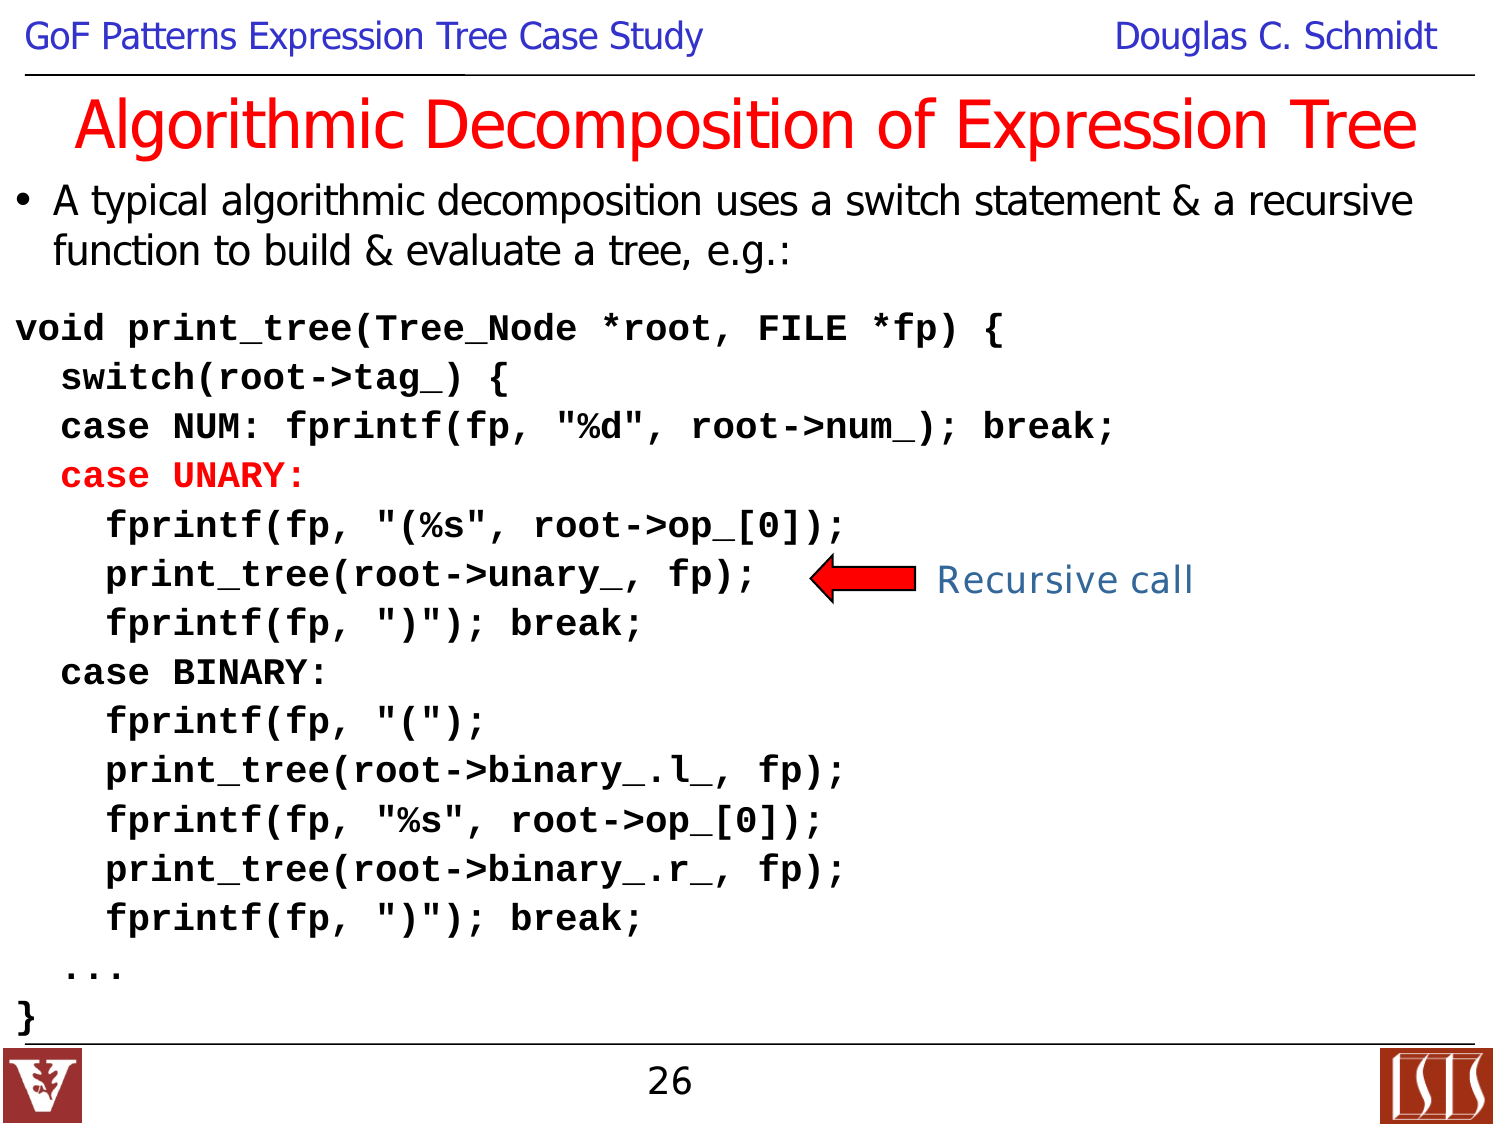

# Algorithmic Decomposition of Expression Tree
A typical algorithmic decomposition uses a switch statement & a recursive function to build & evaluate a tree, e.g.:
void print_tree(Tree_Node *root, FILE *fp) {
  switch(root->tag_) {
  case NUM: fprintf(fp, "%d", root->num_); break;
  case UNARY:
    fprintf(fp, "(%s", root->op_[0]);
    print_tree(root->unary_, fp);
    fprintf(fp, ")"); break;
  case BINARY:
    fprintf(fp, "(");
    print_tree(root->binary_.l_, fp);
    fprintf(fp, "%s", root->op_[0]);
    print_tree(root->binary_.r_, fp);
    fprintf(fp, ")"); break;
  ...
}
Recursive call